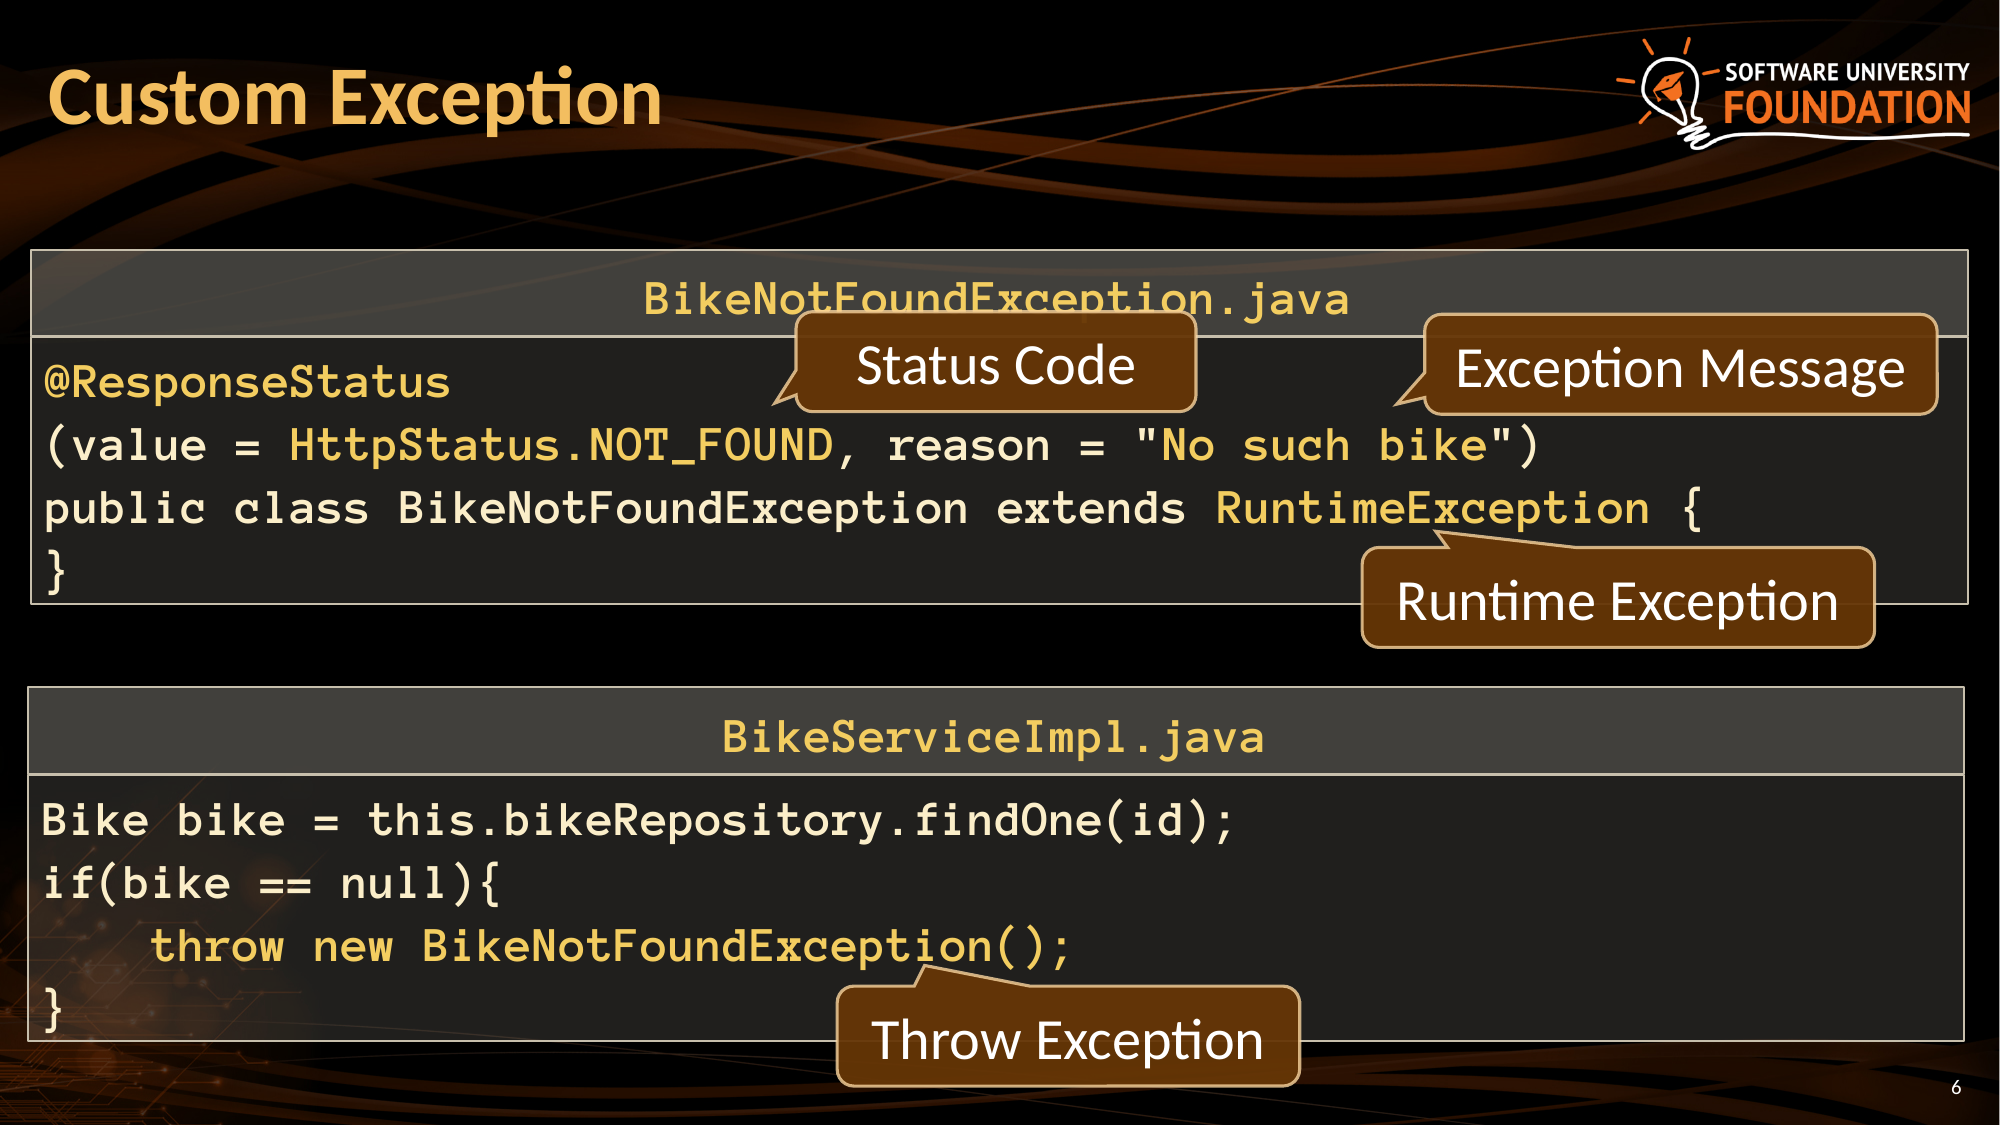

# Custom Exception
BikeNotFoundException.java
Status Code
Exception Message
@ResponseStatus
(value = HttpStatus.NOT_FOUND, reason = "No such bike")
public class BikeNotFoundException extends RuntimeException {
}
Runtime Exception
BikeServiceImpl.java
Bike bike = this.bikeRepository.findOne(id);
if(bike == null){
    throw new BikeNotFoundException();
}
Throw Exception
6